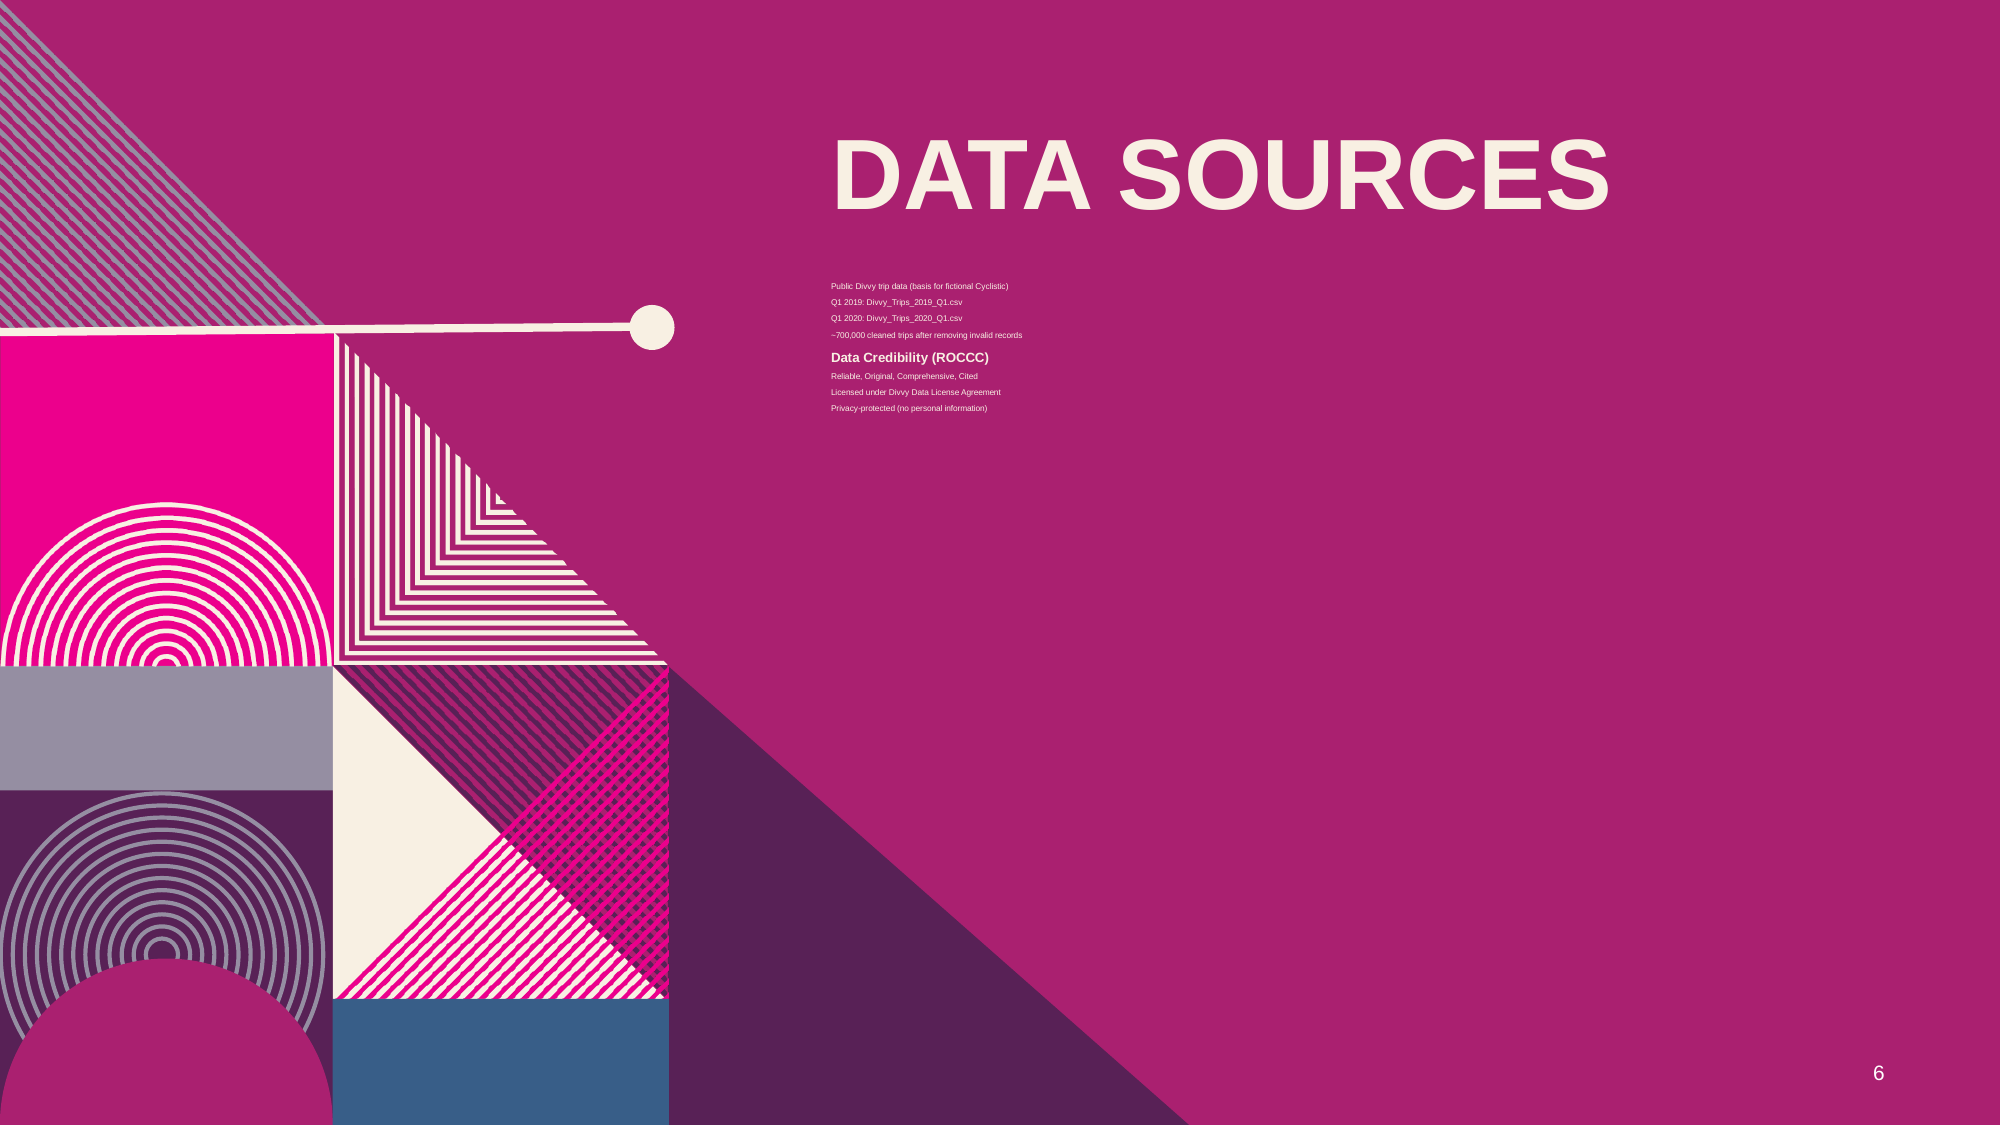

# Data Sources
Public Divvy trip data (basis for fictional Cyclistic)
Q1 2019: Divvy_Trips_2019_Q1.csv
Q1 2020: Divvy_Trips_2020_Q1.csv
~700,000 cleaned trips after removing invalid records
Data Credibility (ROCCC)
Reliable, Original, Comprehensive, Cited
Licensed under Divvy Data License Agreement
Privacy-protected (no personal information)

6